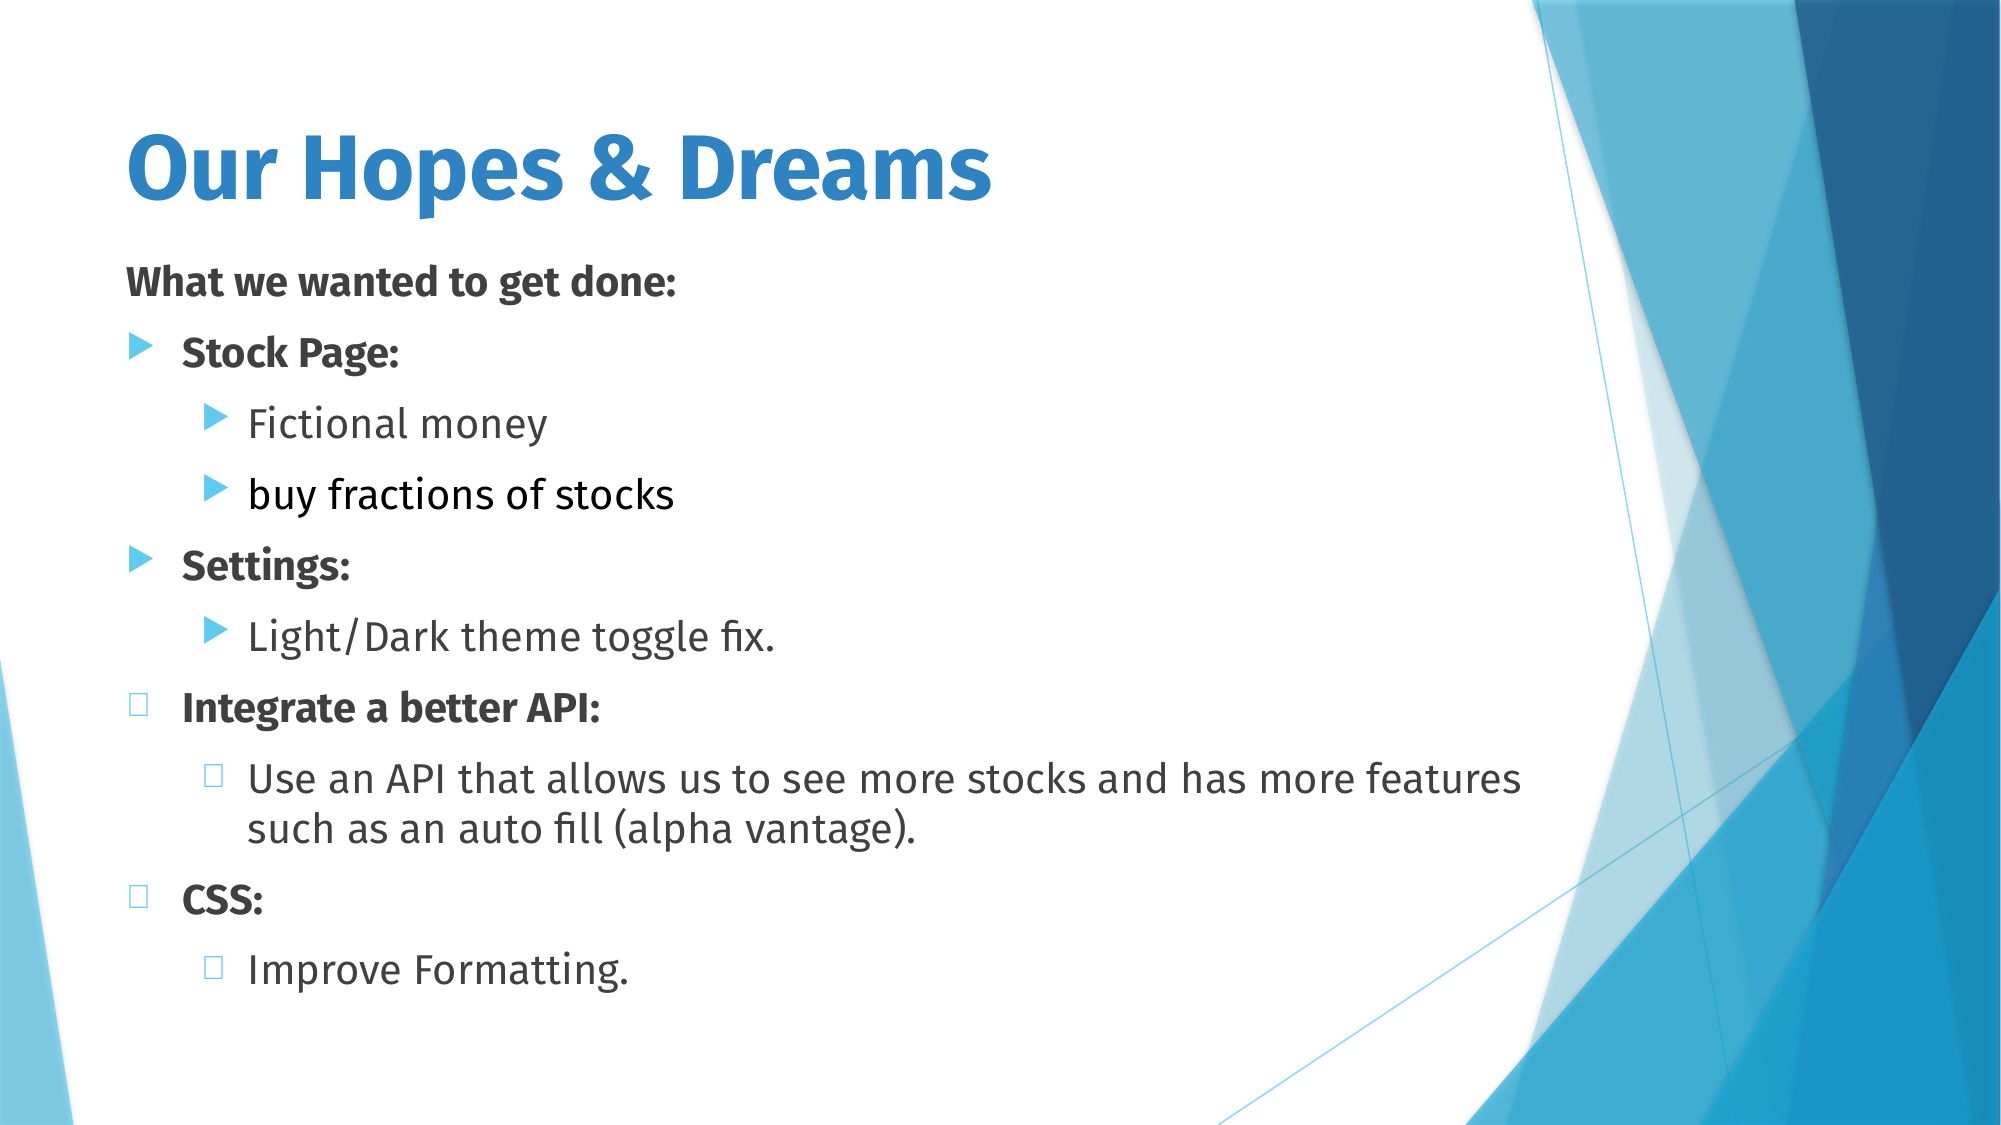

# Our Hopes & Dreams
What we wanted to get done:
Stock Page:
Fictional money
buy fractions of stocks
Settings:
Light/Dark theme toggle fix.
Integrate a better API:
Use an API that allows us to see more stocks and has more features such as an auto fill (alpha vantage).
CSS:
Improve Formatting.